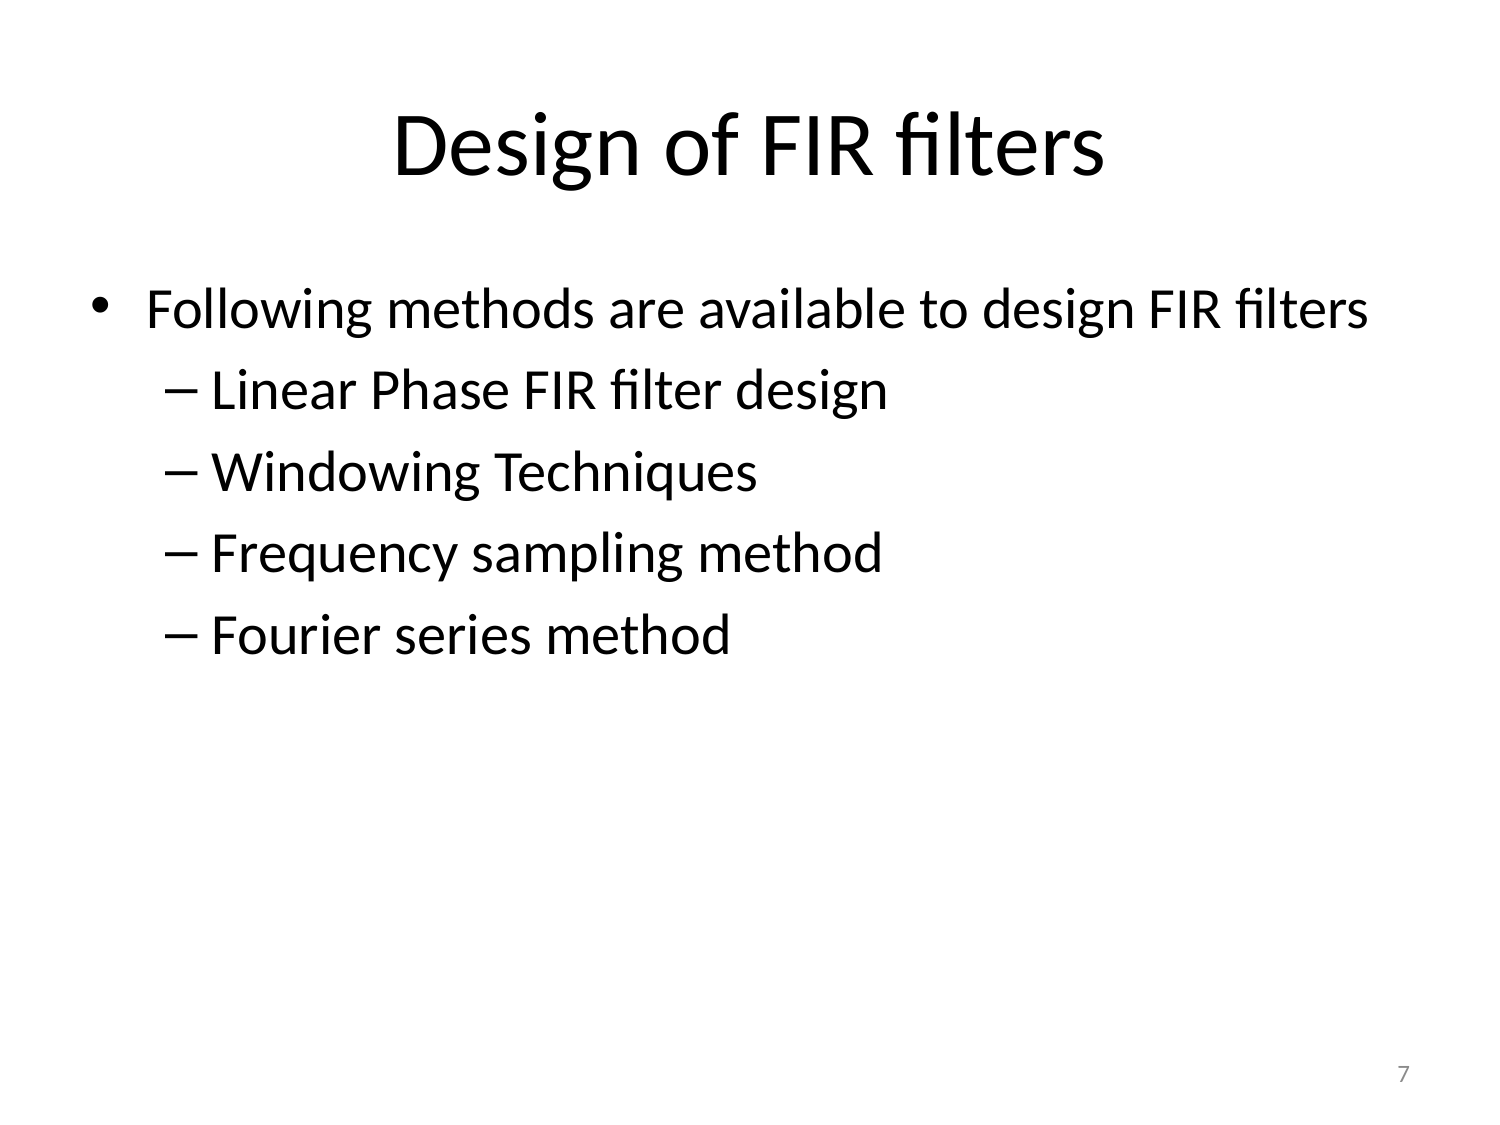

# Design of FIR filters
Following methods are available to design FIR filters
Linear Phase FIR filter design
Windowing Techniques
Frequency sampling method
Fourier series method
Dr K Mohanaprasad
7